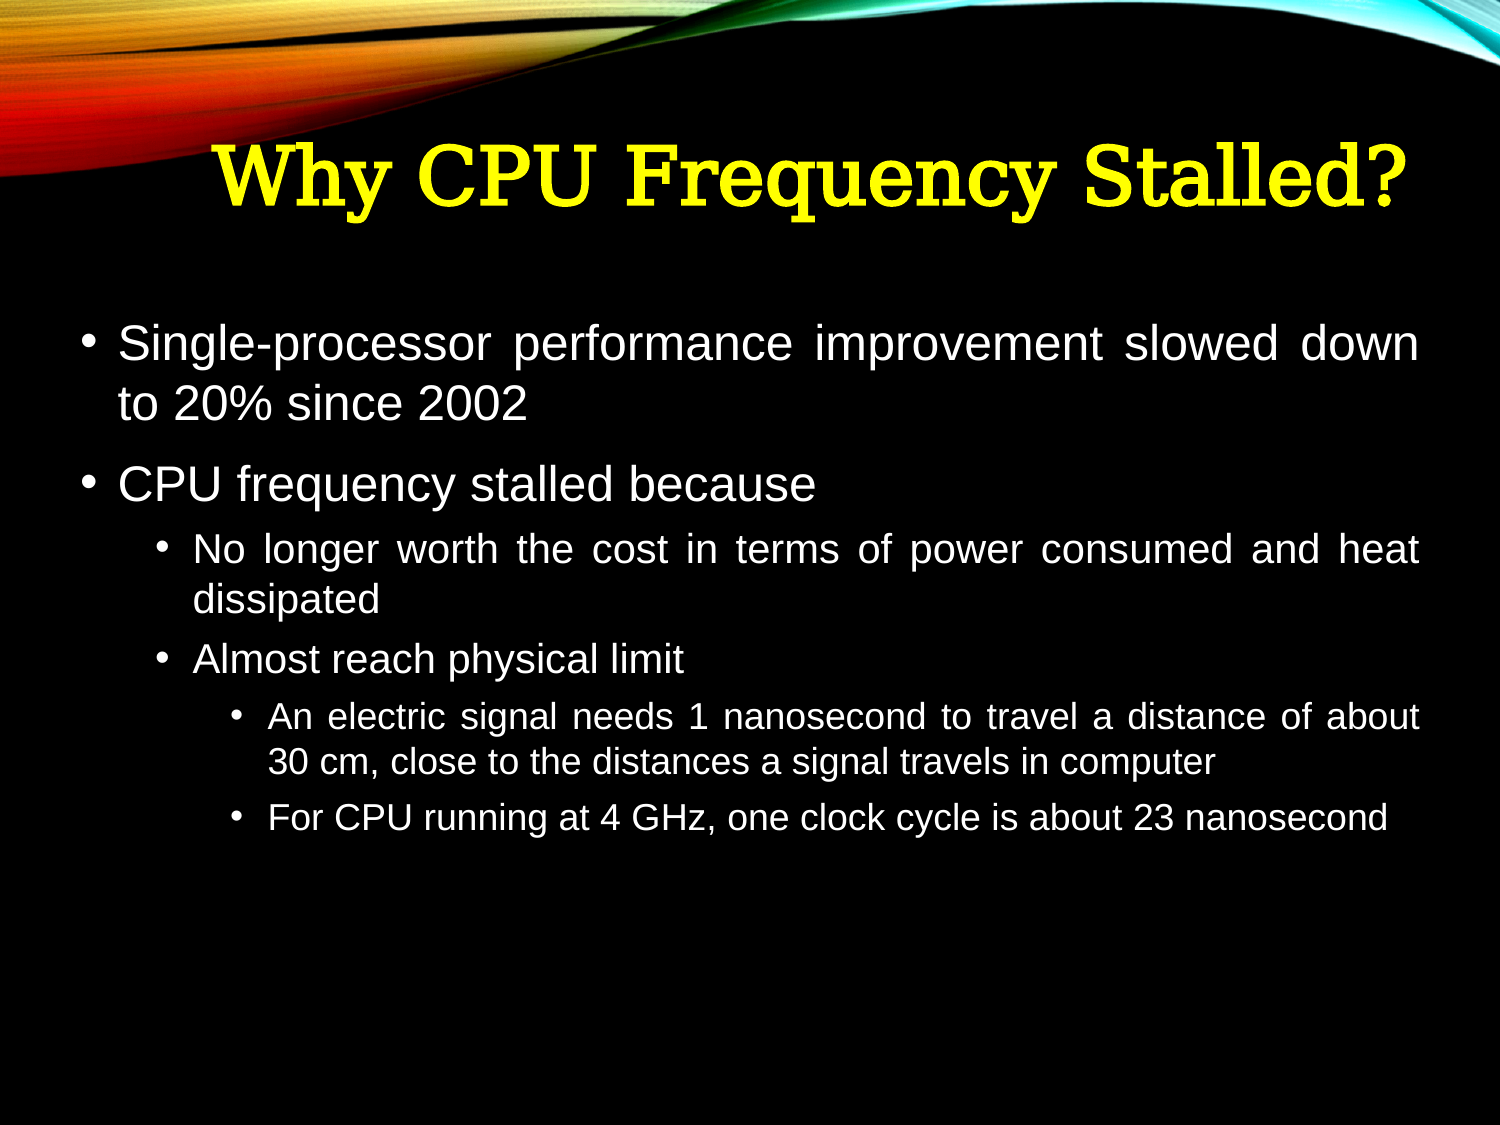

# Why CPU Frequency Stalled?
Single-processor performance improvement slowed down to 20% since 2002
CPU frequency stalled because
No longer worth the cost in terms of power consumed and heat dissipated
Almost reach physical limit
An electric signal needs 1 nanosecond to travel a distance of about 30 cm, close to the distances a signal travels in computer
For CPU running at 4 GHz, one clock cycle is about 23 nanosecond